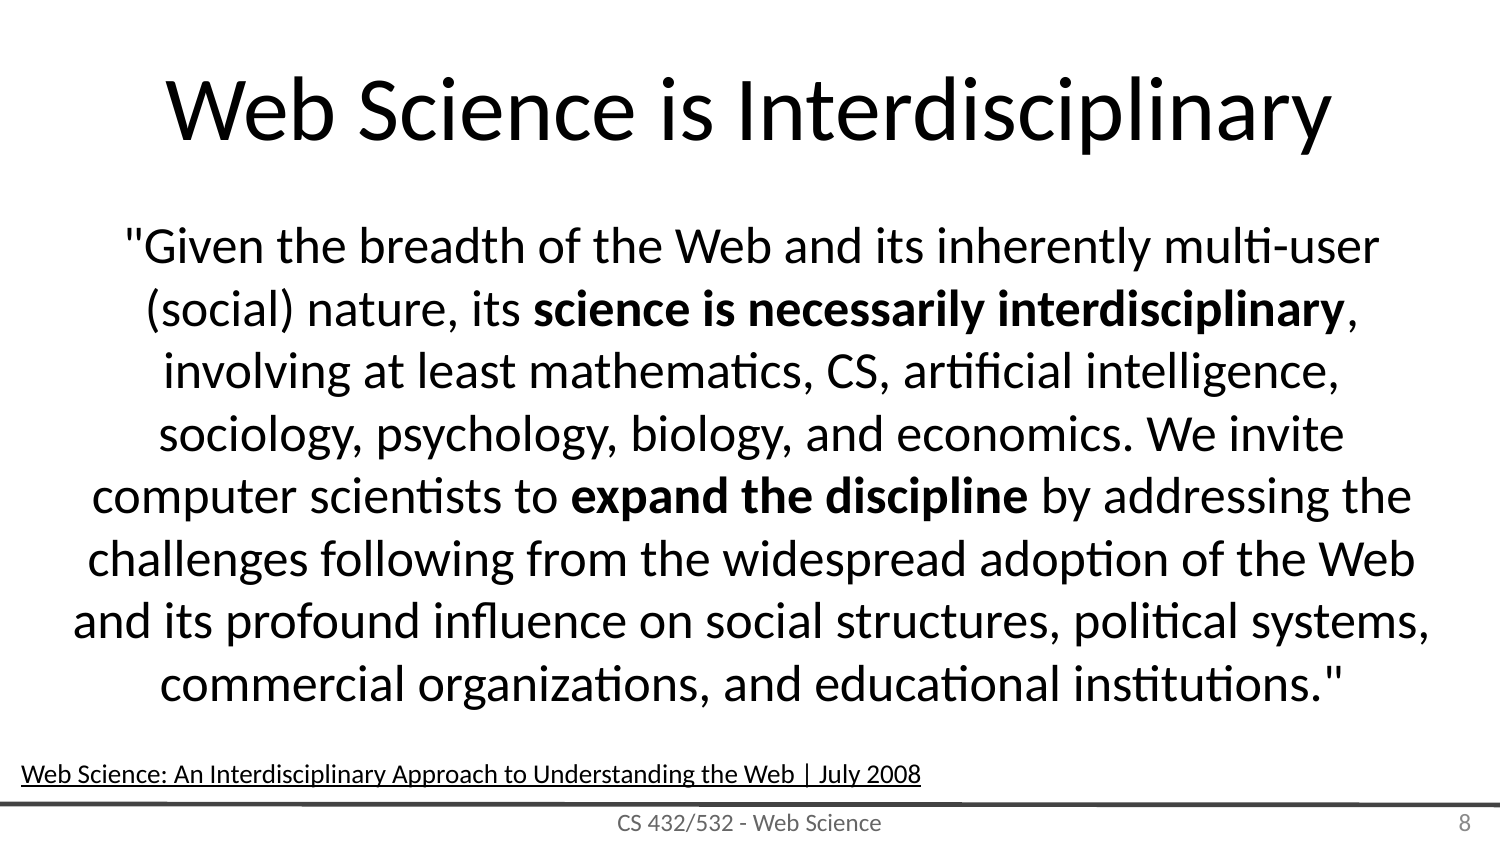

# Web Science is Interdisciplinary
"Given the breadth of the Web and its inherently multi-user (social) nature, its science is necessarily interdisciplinary, involving at least mathematics, CS, artificial intelligence, sociology, psychology, biology, and economics. We invite computer scientists to expand the discipline by addressing the challenges following from the widespread adoption of the Web and its profound influence on social structures, political systems, commercial organizations, and educational institutions."

Web Science: An Interdisciplinary Approach to Understanding the Web | July 2008
8